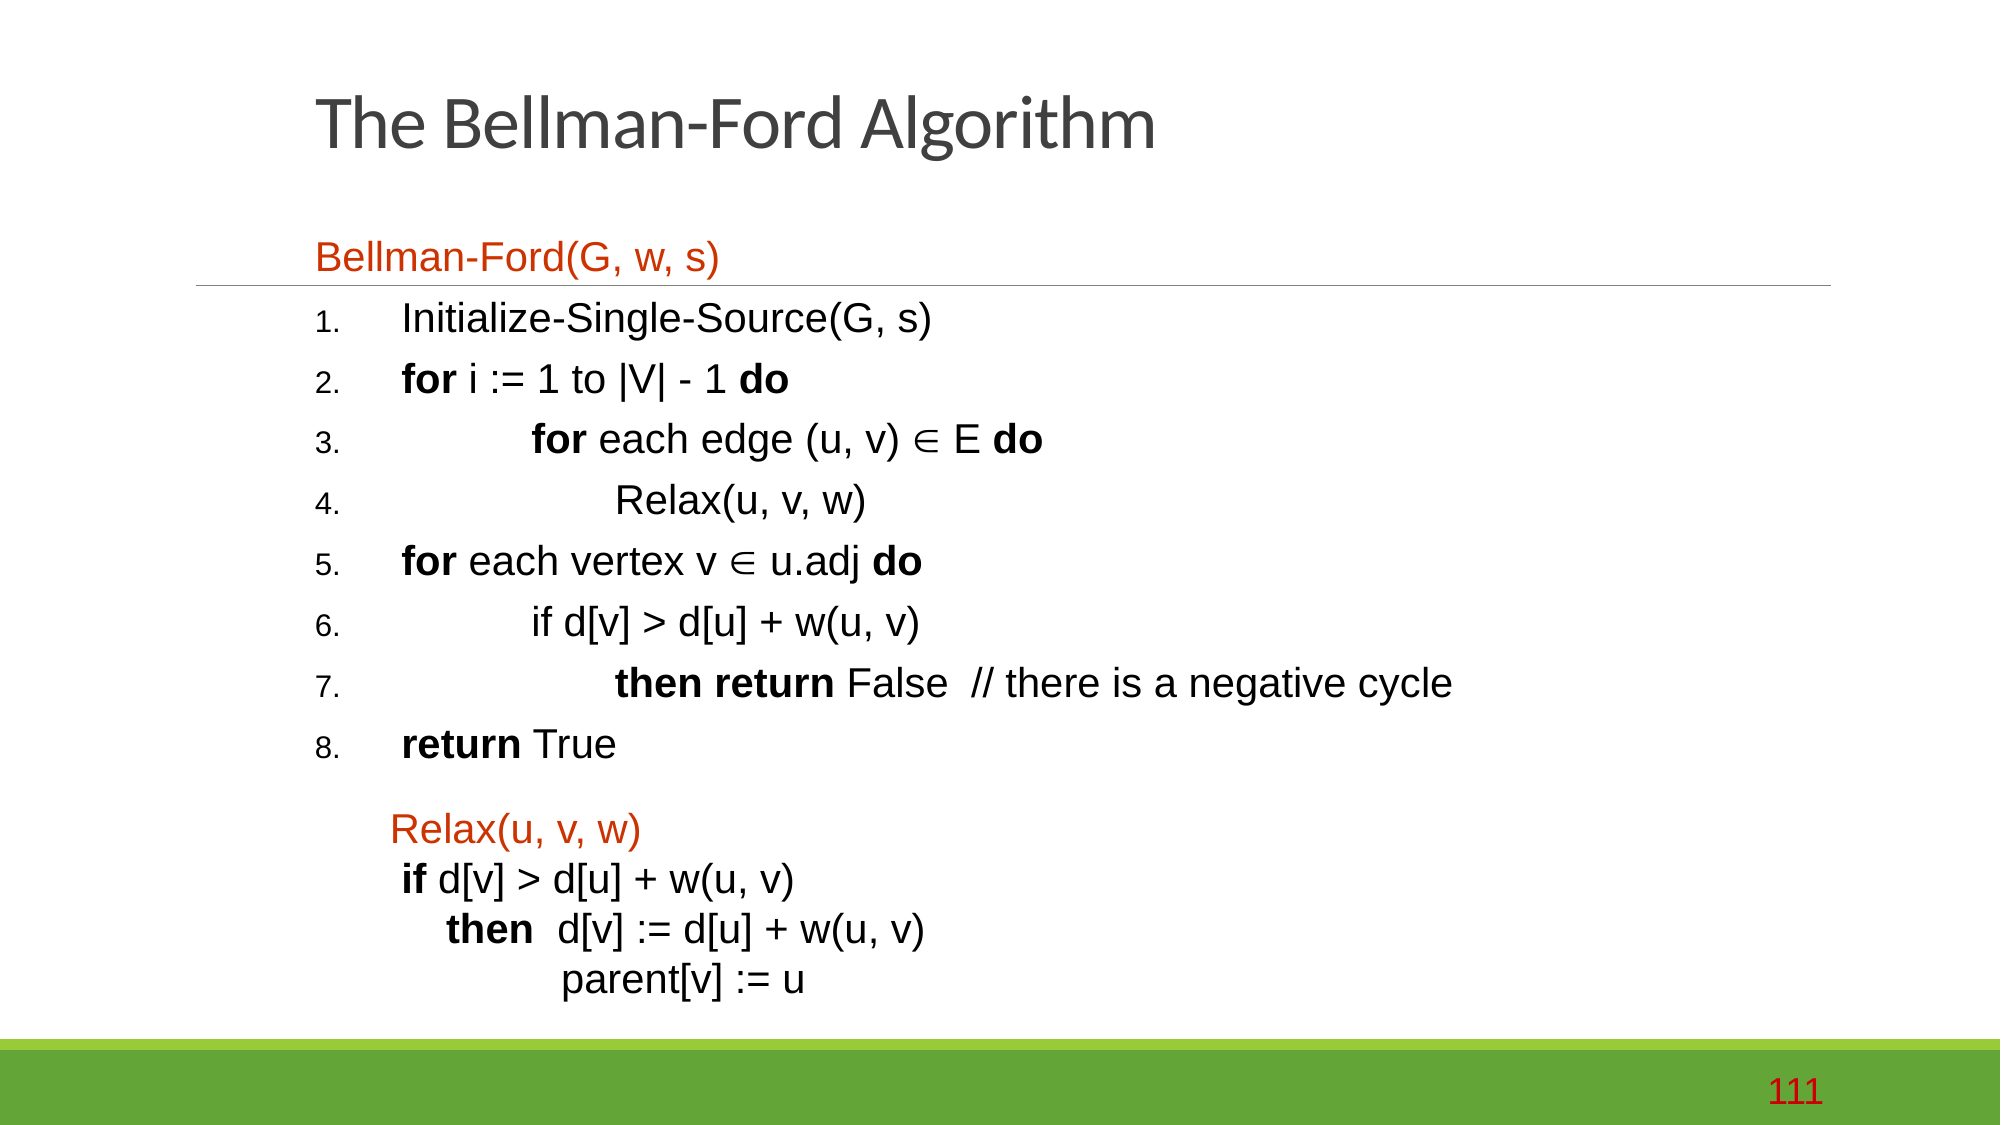

# The Bellman-Ford Algorithm
Bellman-Ford(G, w, s)
 Initialize-Single-Source(G, s)
 for i := 1 to |V| - 1 do
  	for each edge (u, v) ∈ E do
 		Relax(u, v, w)
 for each vertex v ∈ u.adj do
 	if d[v] > d[u] + w(u, v)
 		then return False	// there is a negative cycle
 return True
Relax(u, v, w)
 if d[v] > d[u] + w(u, v)
 	then  d[v] := d[u] + w(u, v)
 	          parent[v] := u
111